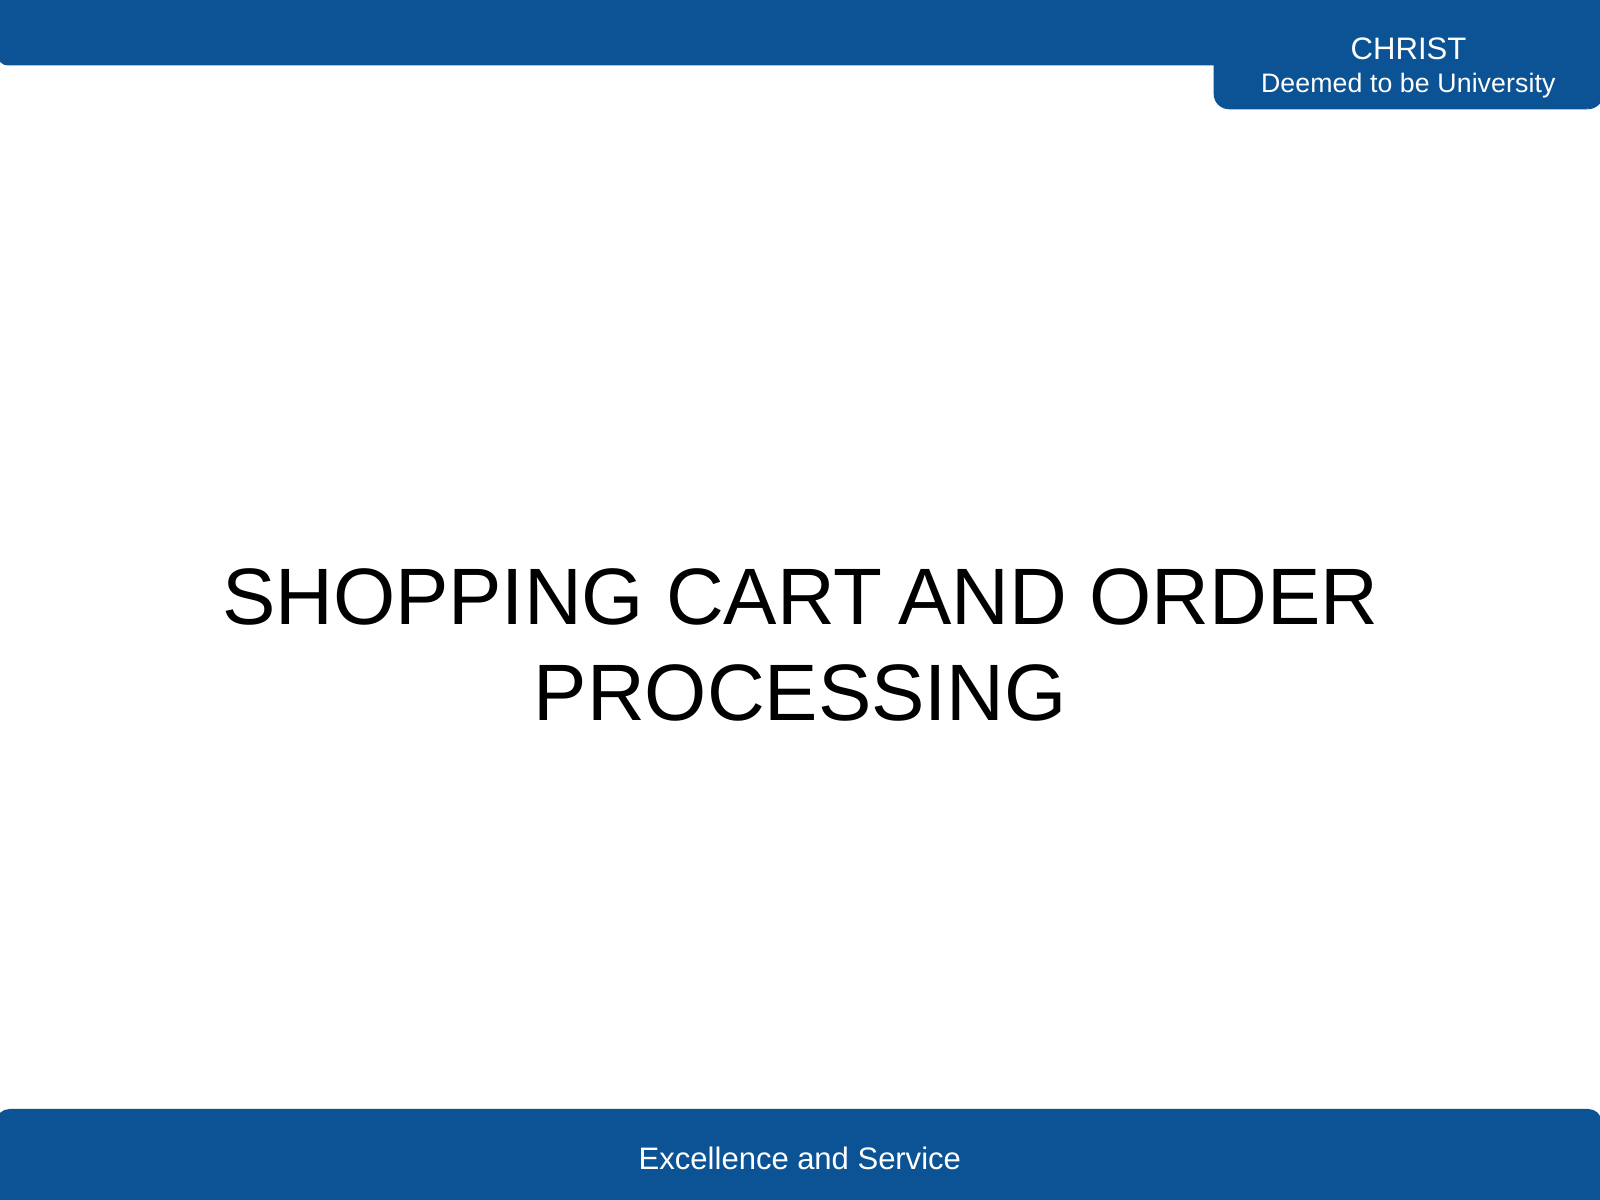

CHRIST
Deemed to be University
SHOPPING CART AND ORDER PROCESSING

Excellence and Service